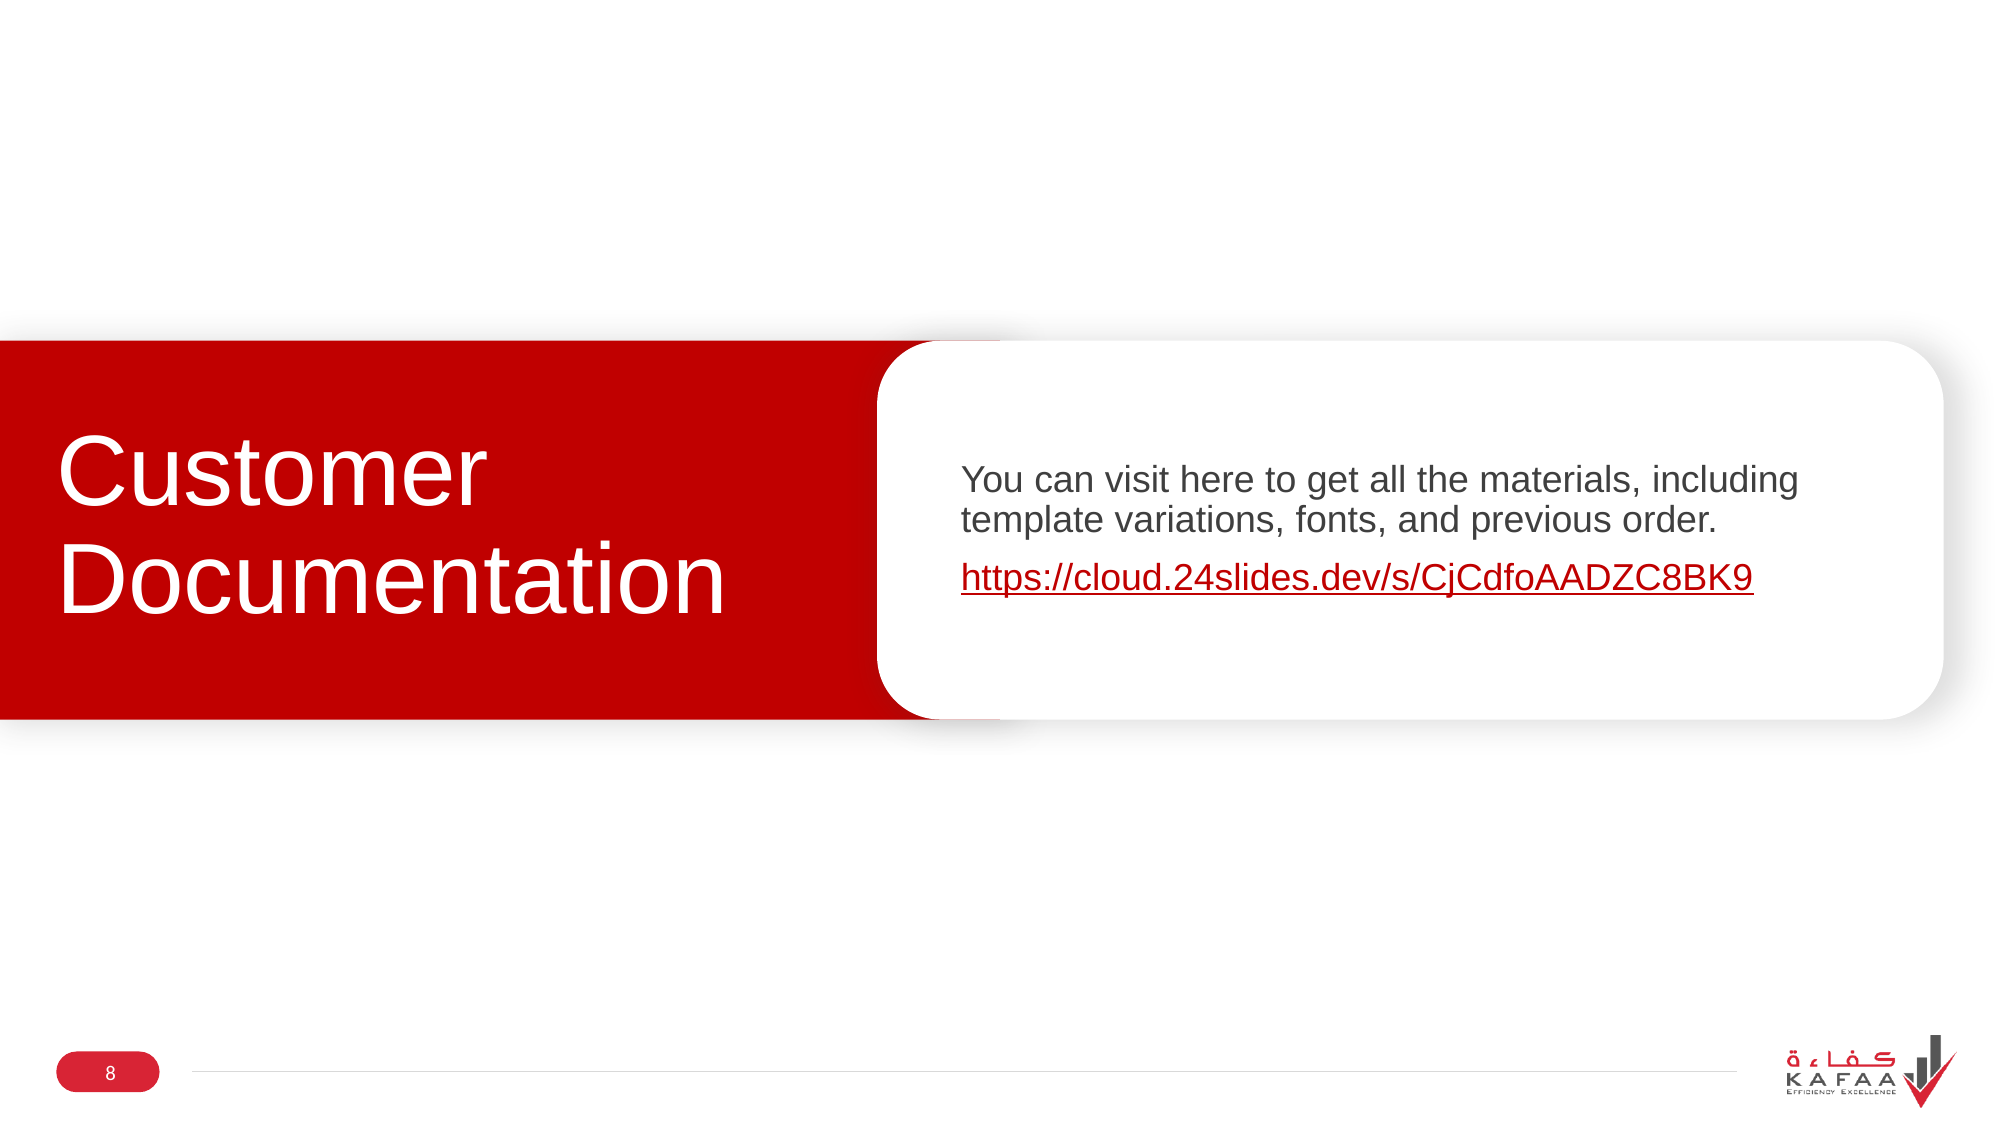

# Customer Documentation
You can visit here to get all the materials, including template variations, fonts, and previous order.
https://cloud.24slides.dev/s/CjCdfoAADZC8BK9
8